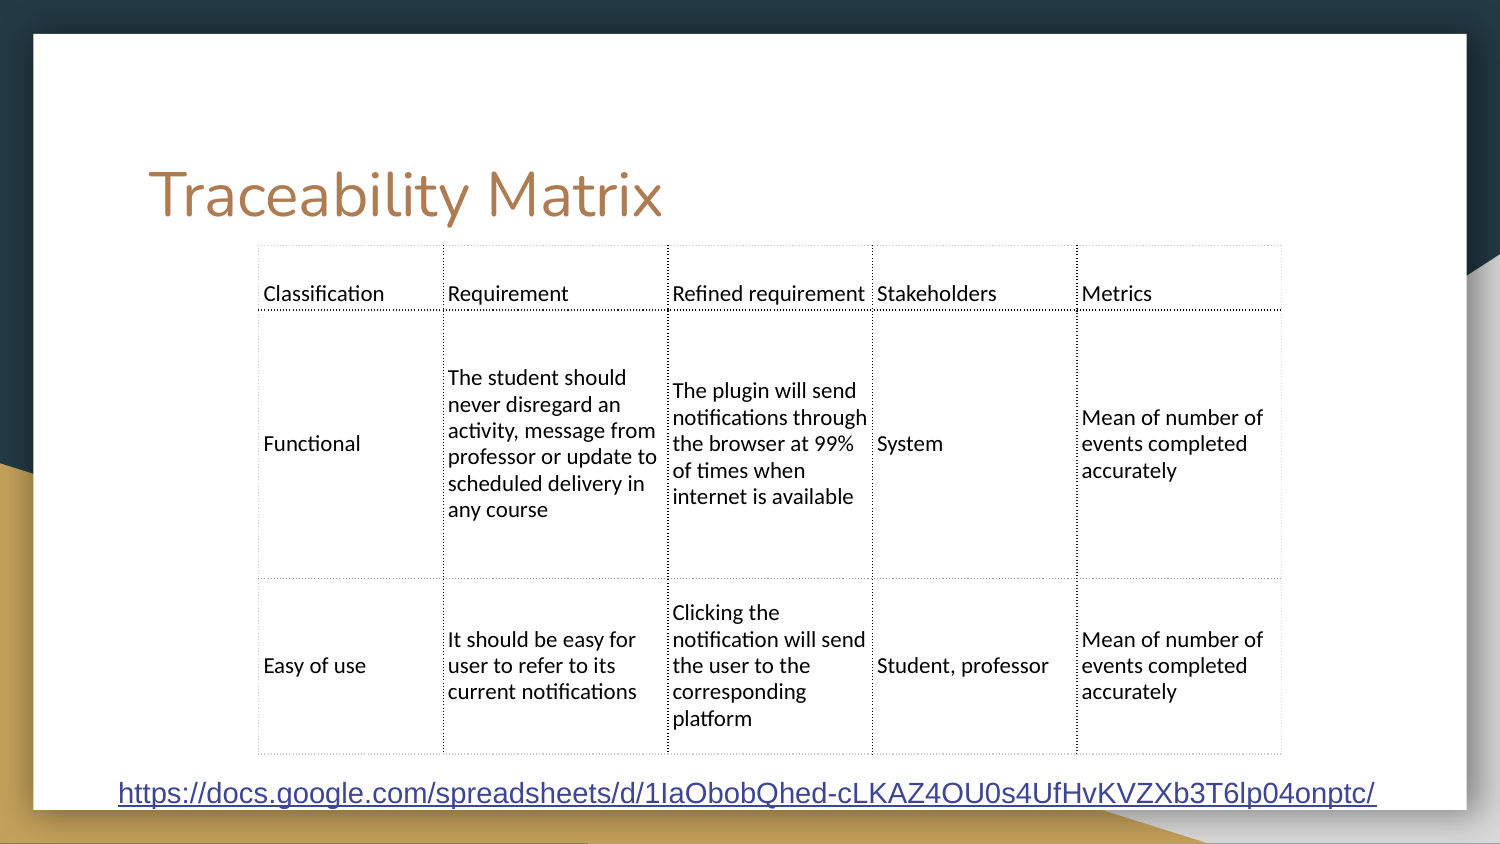

# Traceability Matrix

| Classification | Requirement | Refined requirement | Stakeholders | Metrics |
| --- | --- | --- | --- | --- |
| Functional | The student should never disregard an activity, message from professor or update to scheduled delivery in any course | The plugin will send notifications through the browser at 99% of times when internet is available | System | Mean of number of events completed accurately |
| Easy of use | It should be easy for user to refer to its current notifications | Clicking the notification will send the user to the corresponding platform | Student, professor | Mean of number of events completed accurately |
https://docs.google.com/spreadsheets/d/1IaObobQhed-cLKAZ4OU0s4UfHvKVZXb3T6lp04onptc/